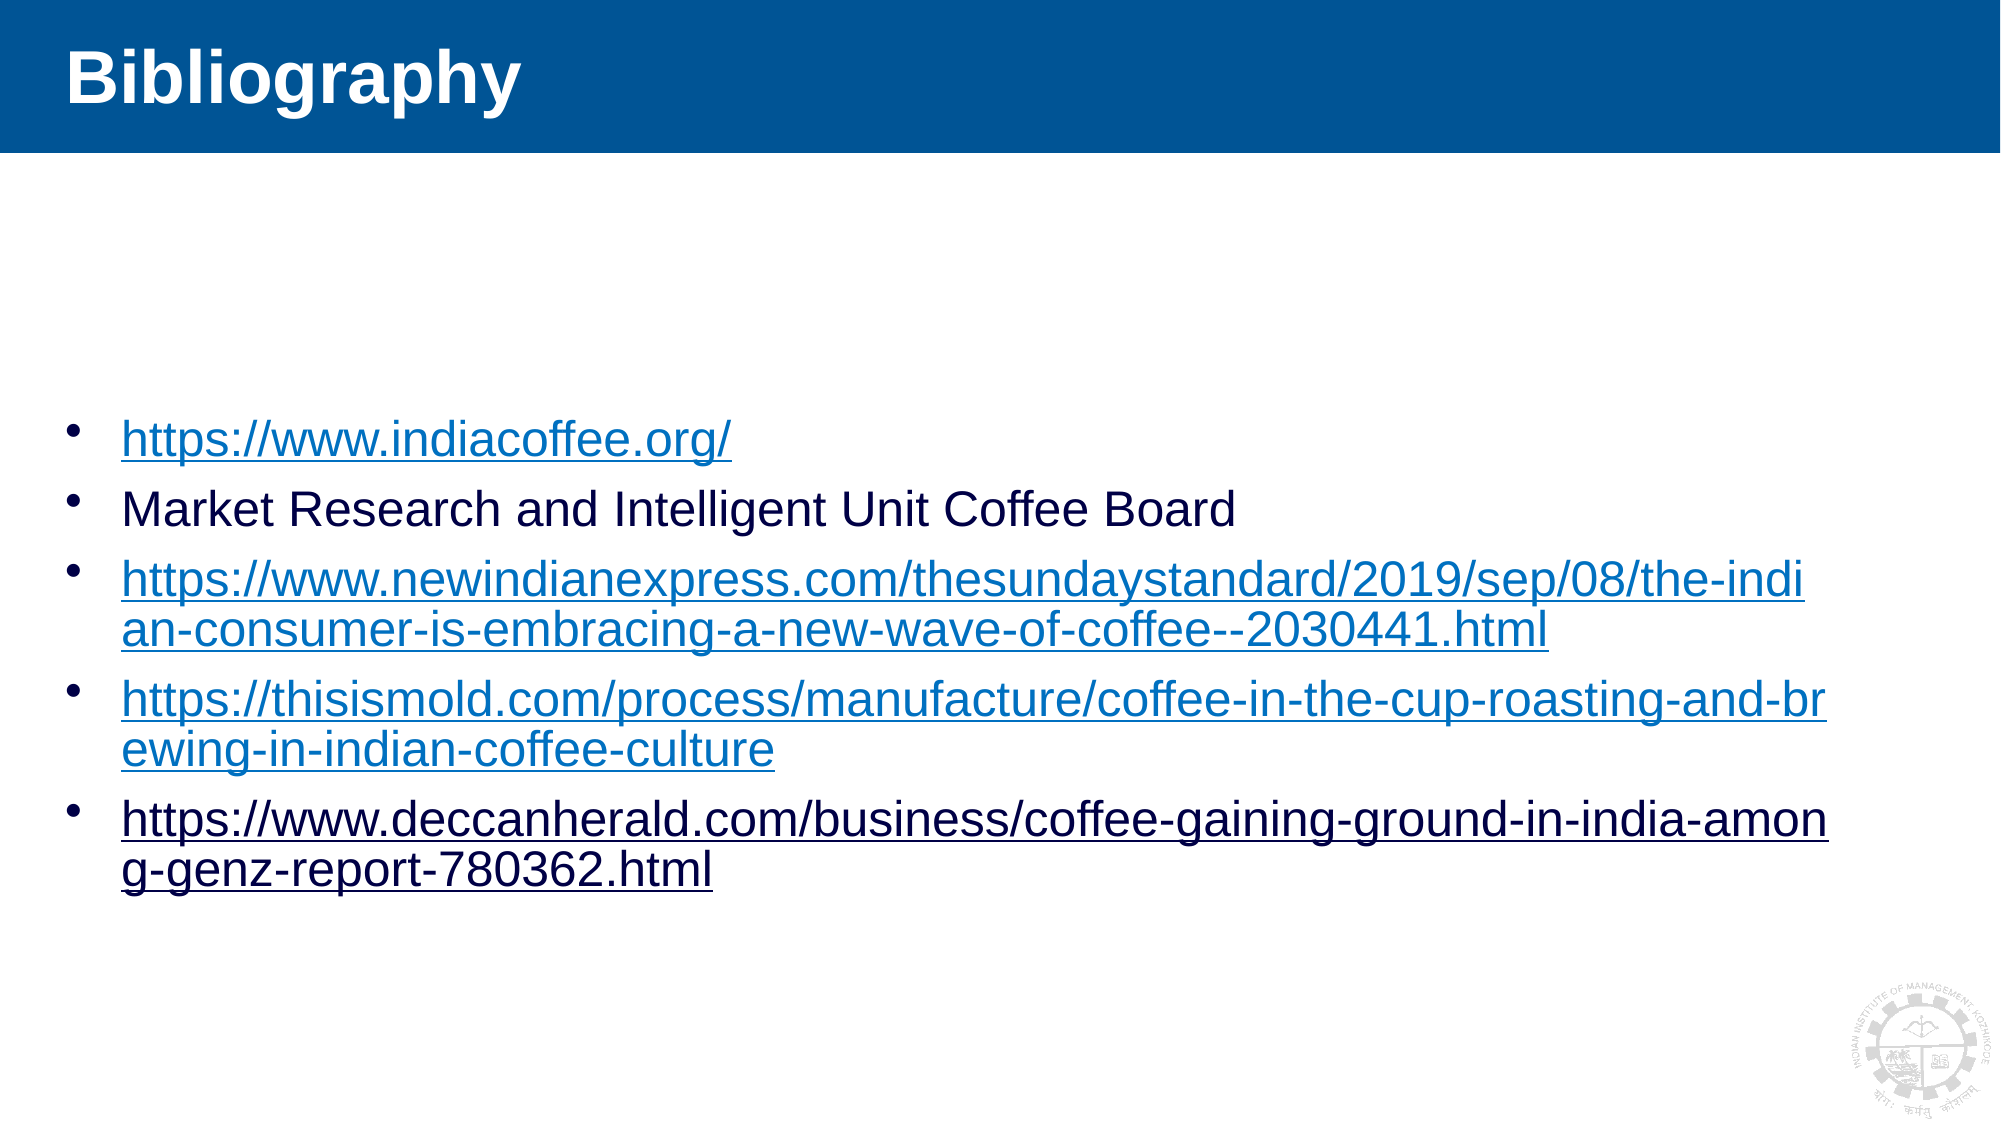

# Bibliography
https://www.indiacoffee.org/
Market Research and Intelligent Unit Coffee Board
https://www.newindianexpress.com/thesundaystandard/2019/sep/08/the-indian-consumer-is-embracing-a-new-wave-of-coffee--2030441.html
https://thisismold.com/process/manufacture/coffee-in-the-cup-roasting-and-brewing-in-indian-coffee-culture
https://www.deccanherald.com/business/coffee-gaining-ground-in-india-among-genz-report-780362.html